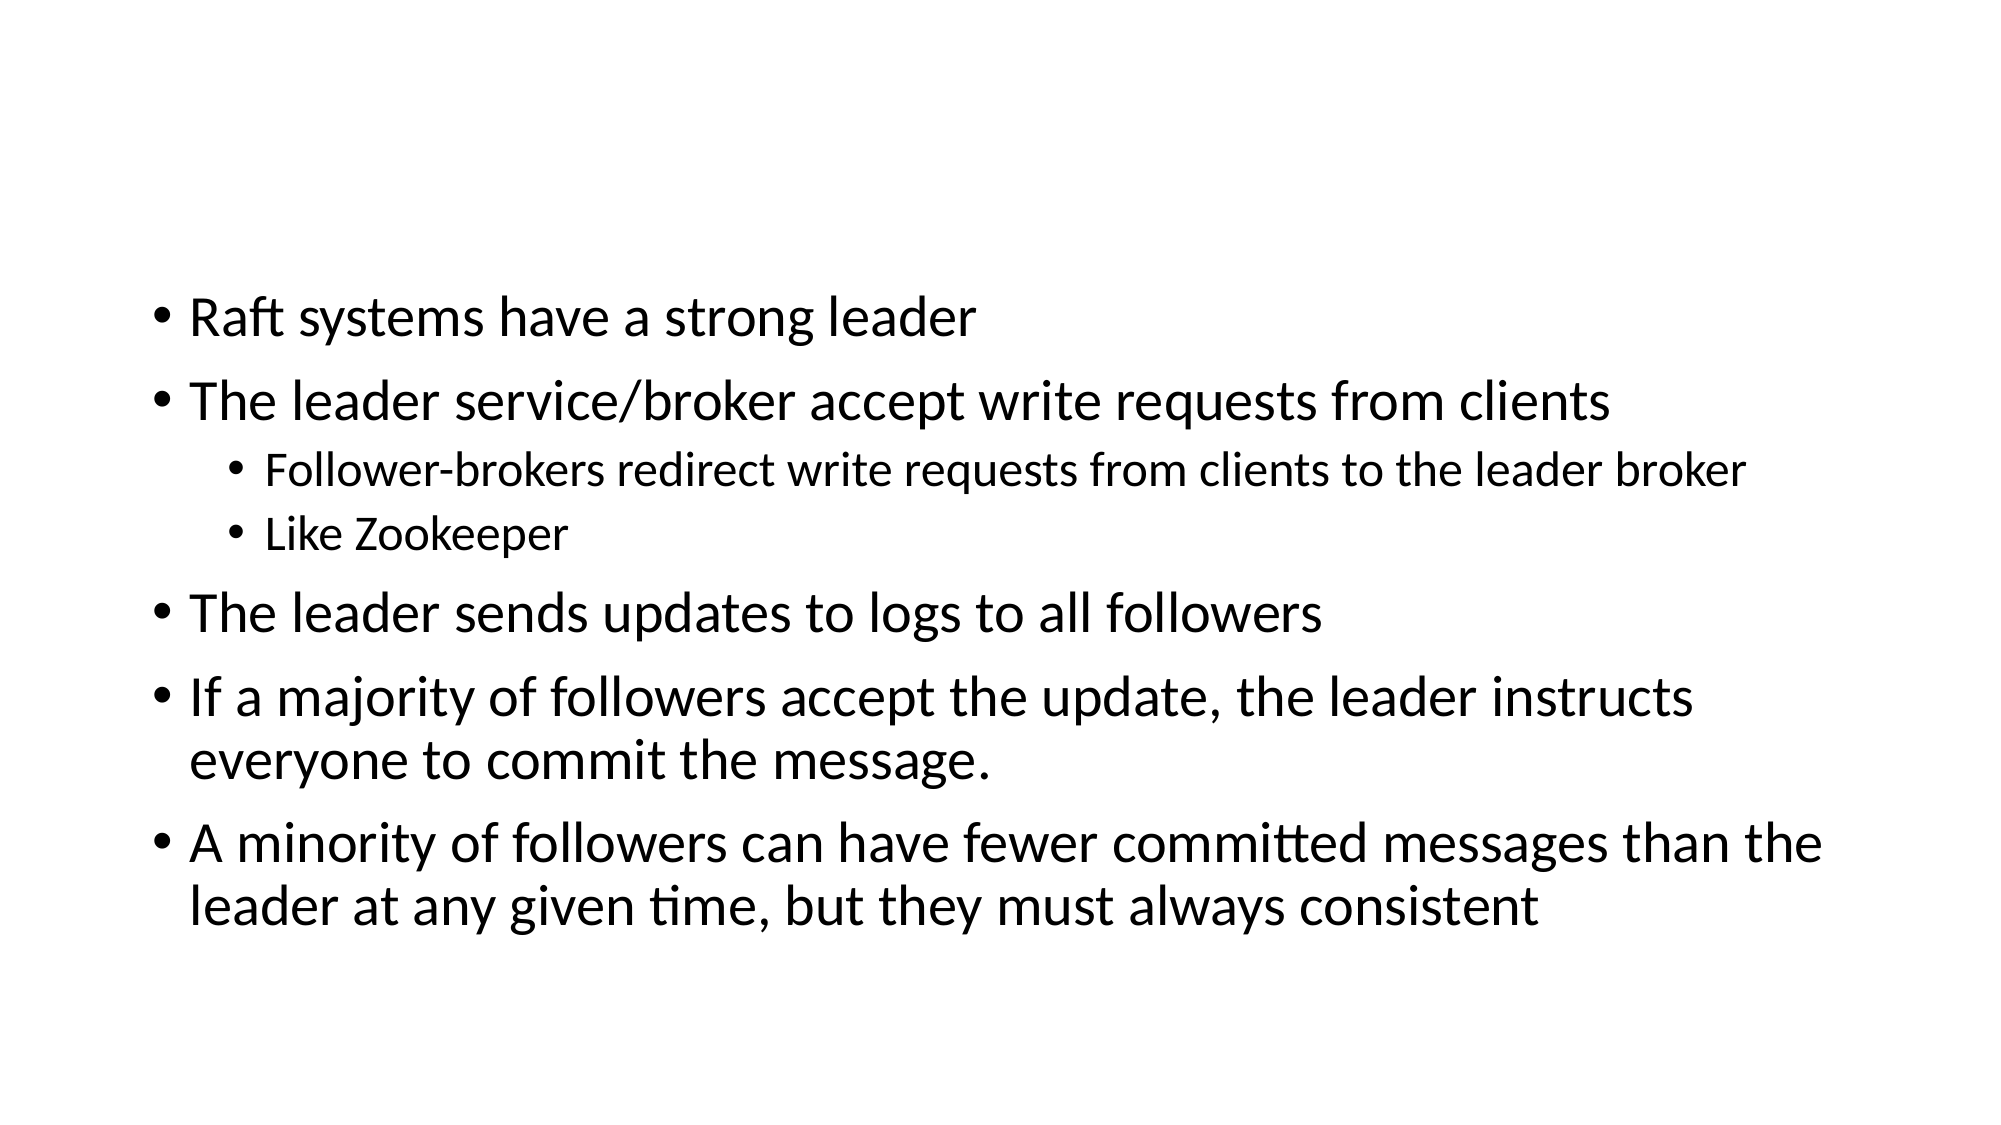

# Raft Basics: Strong Leader and Passive Followers
Raft systems have a strong leader
The leader service/broker accept write requests from clients
Follower-brokers redirect write requests from clients to the leader broker
Like Zookeeper
The leader sends updates to logs to all followers
If a majority of followers accept the update, the leader instructs everyone to commit the message.
A minority of followers can have fewer committed messages than the leader at any given time, but they must always consistent